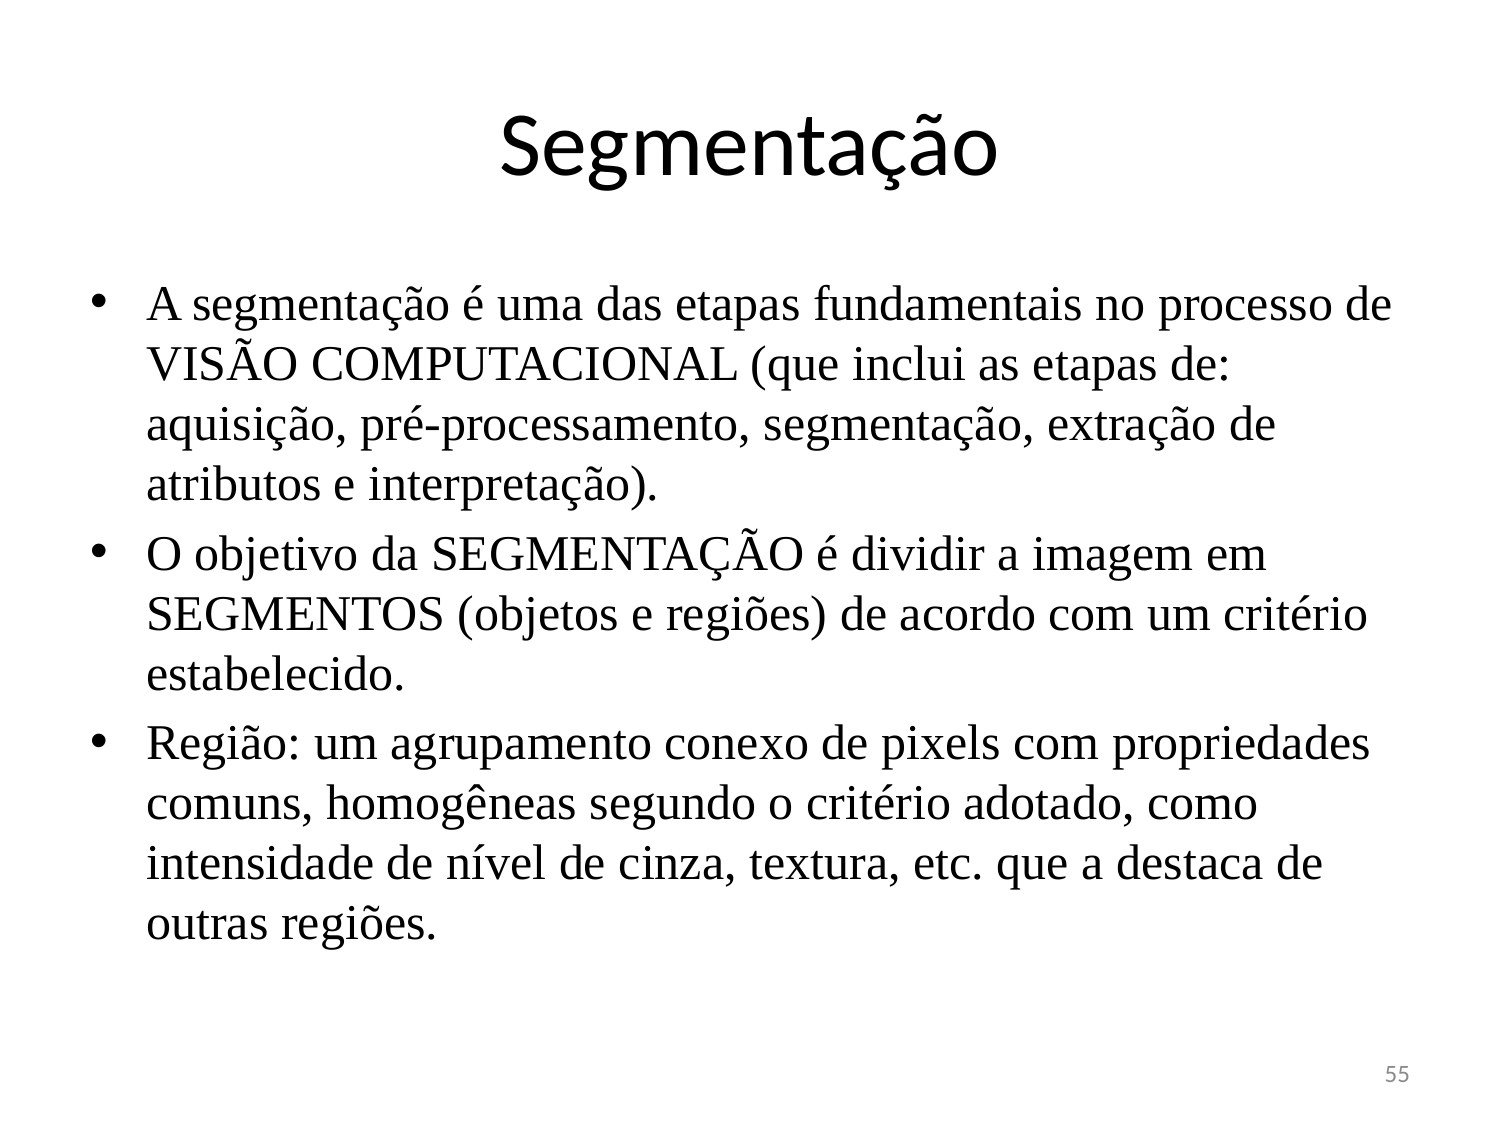

# Segmentação
A segmentação é uma das etapas fundamentais no processo de VISÃO COMPUTACIONAL (que inclui as etapas de: aquisição, pré-processamento, segmentação, extração de atributos e interpretação).
O objetivo da SEGMENTAÇÃO é dividir a imagem em SEGMENTOS (objetos e regiões) de acordo com um critério estabelecido.
Região: um agrupamento conexo de pixels com propriedades comuns, homogêneas segundo o critério adotado, como intensidade de nível de cinza, textura, etc. que a destaca de outras regiões.
55